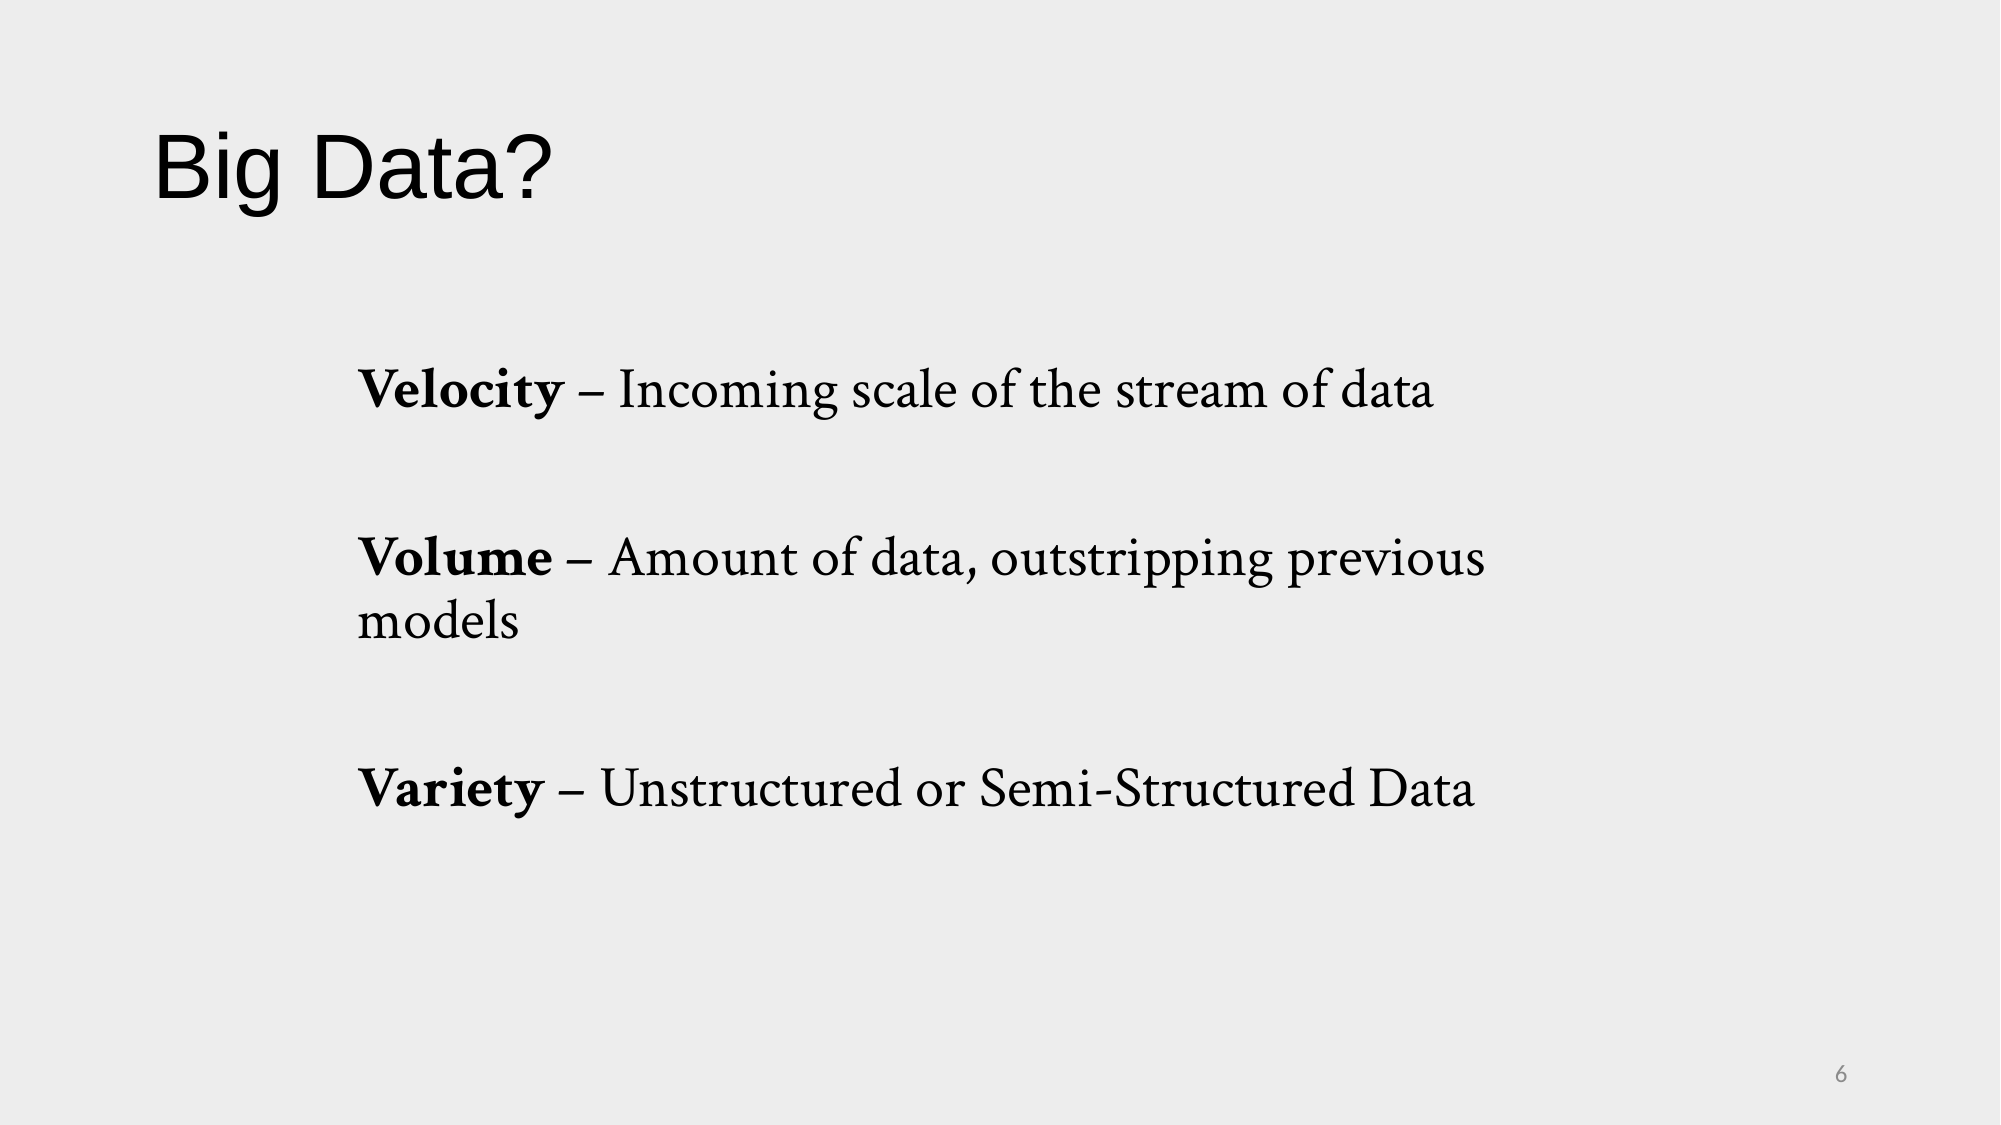

# Big Data?
Velocity – Incoming scale of the stream of data

Volume – Amount of data, outstripping previous models

Variety – Unstructured or Semi-Structured Data
6